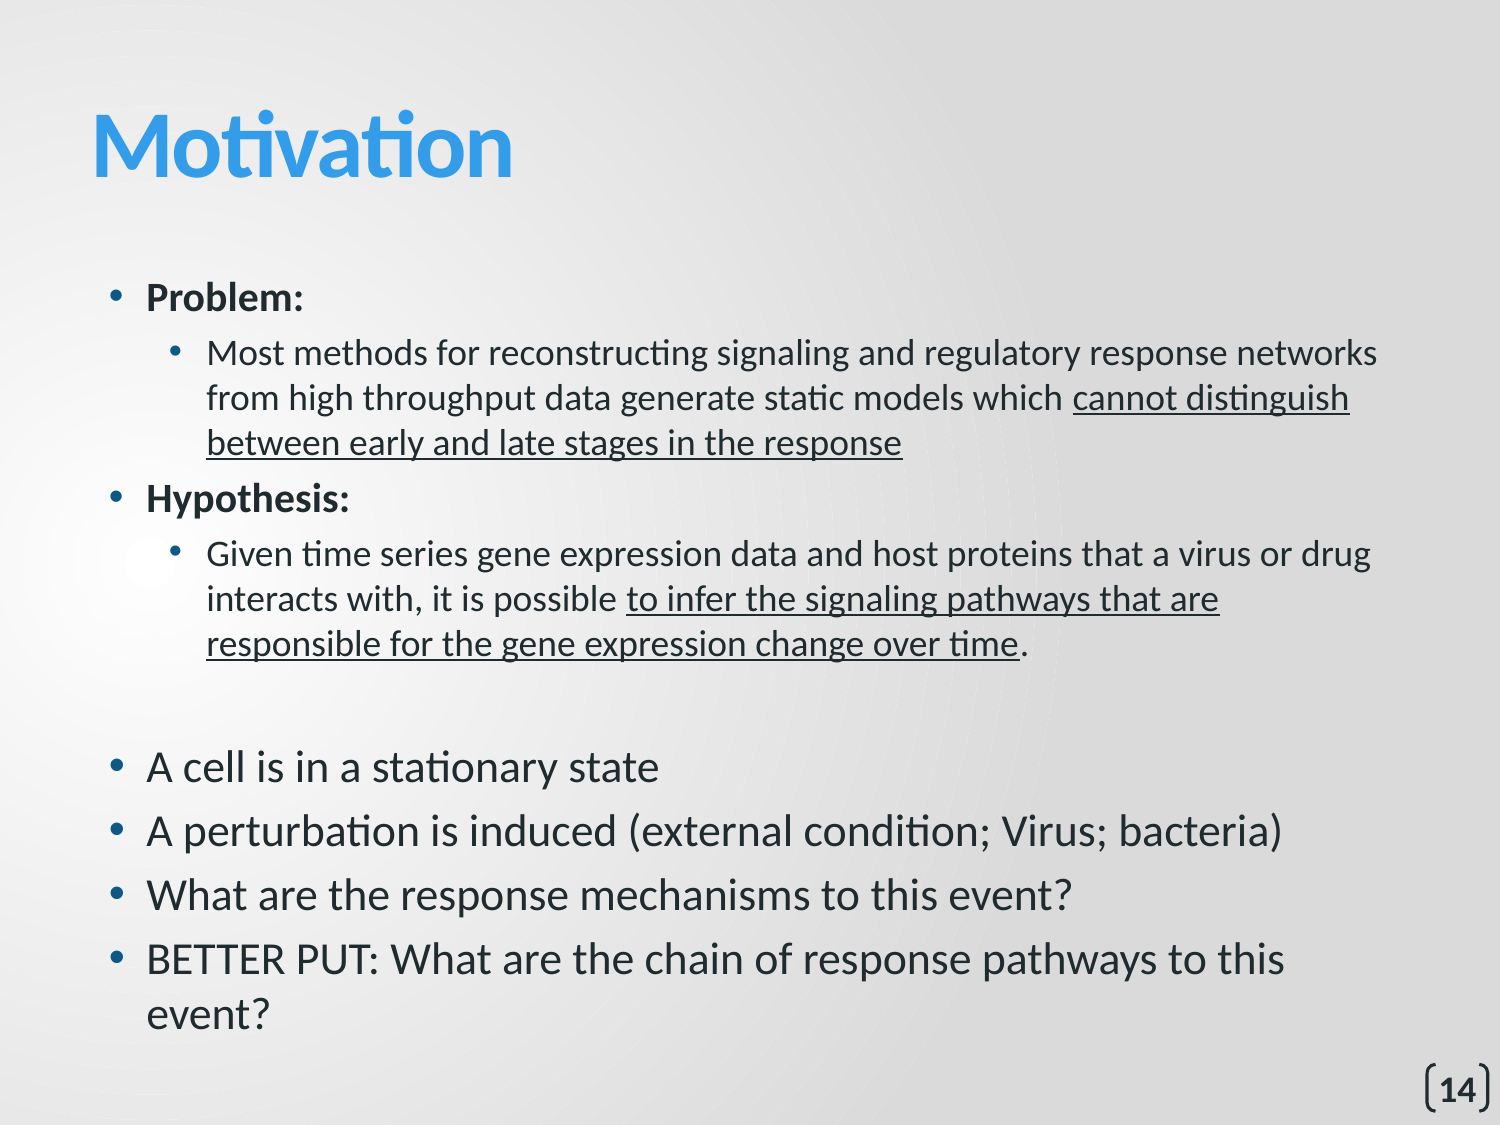

# Motivation
Problem:
Most methods for reconstructing signaling and regulatory response networks from high throughput data generate static models which cannot distinguish between early and late stages in the response
Hypothesis:
Given time series gene expression data and host proteins that a virus or drug interacts with, it is possible to infer the signaling pathways that are responsible for the gene expression change over time.

A cell is in a stationary state
A perturbation is induced (external condition; Virus; bacteria)
What are the response mechanisms to this event?
BETTER PUT: What are the chain of response pathways to this event?

14